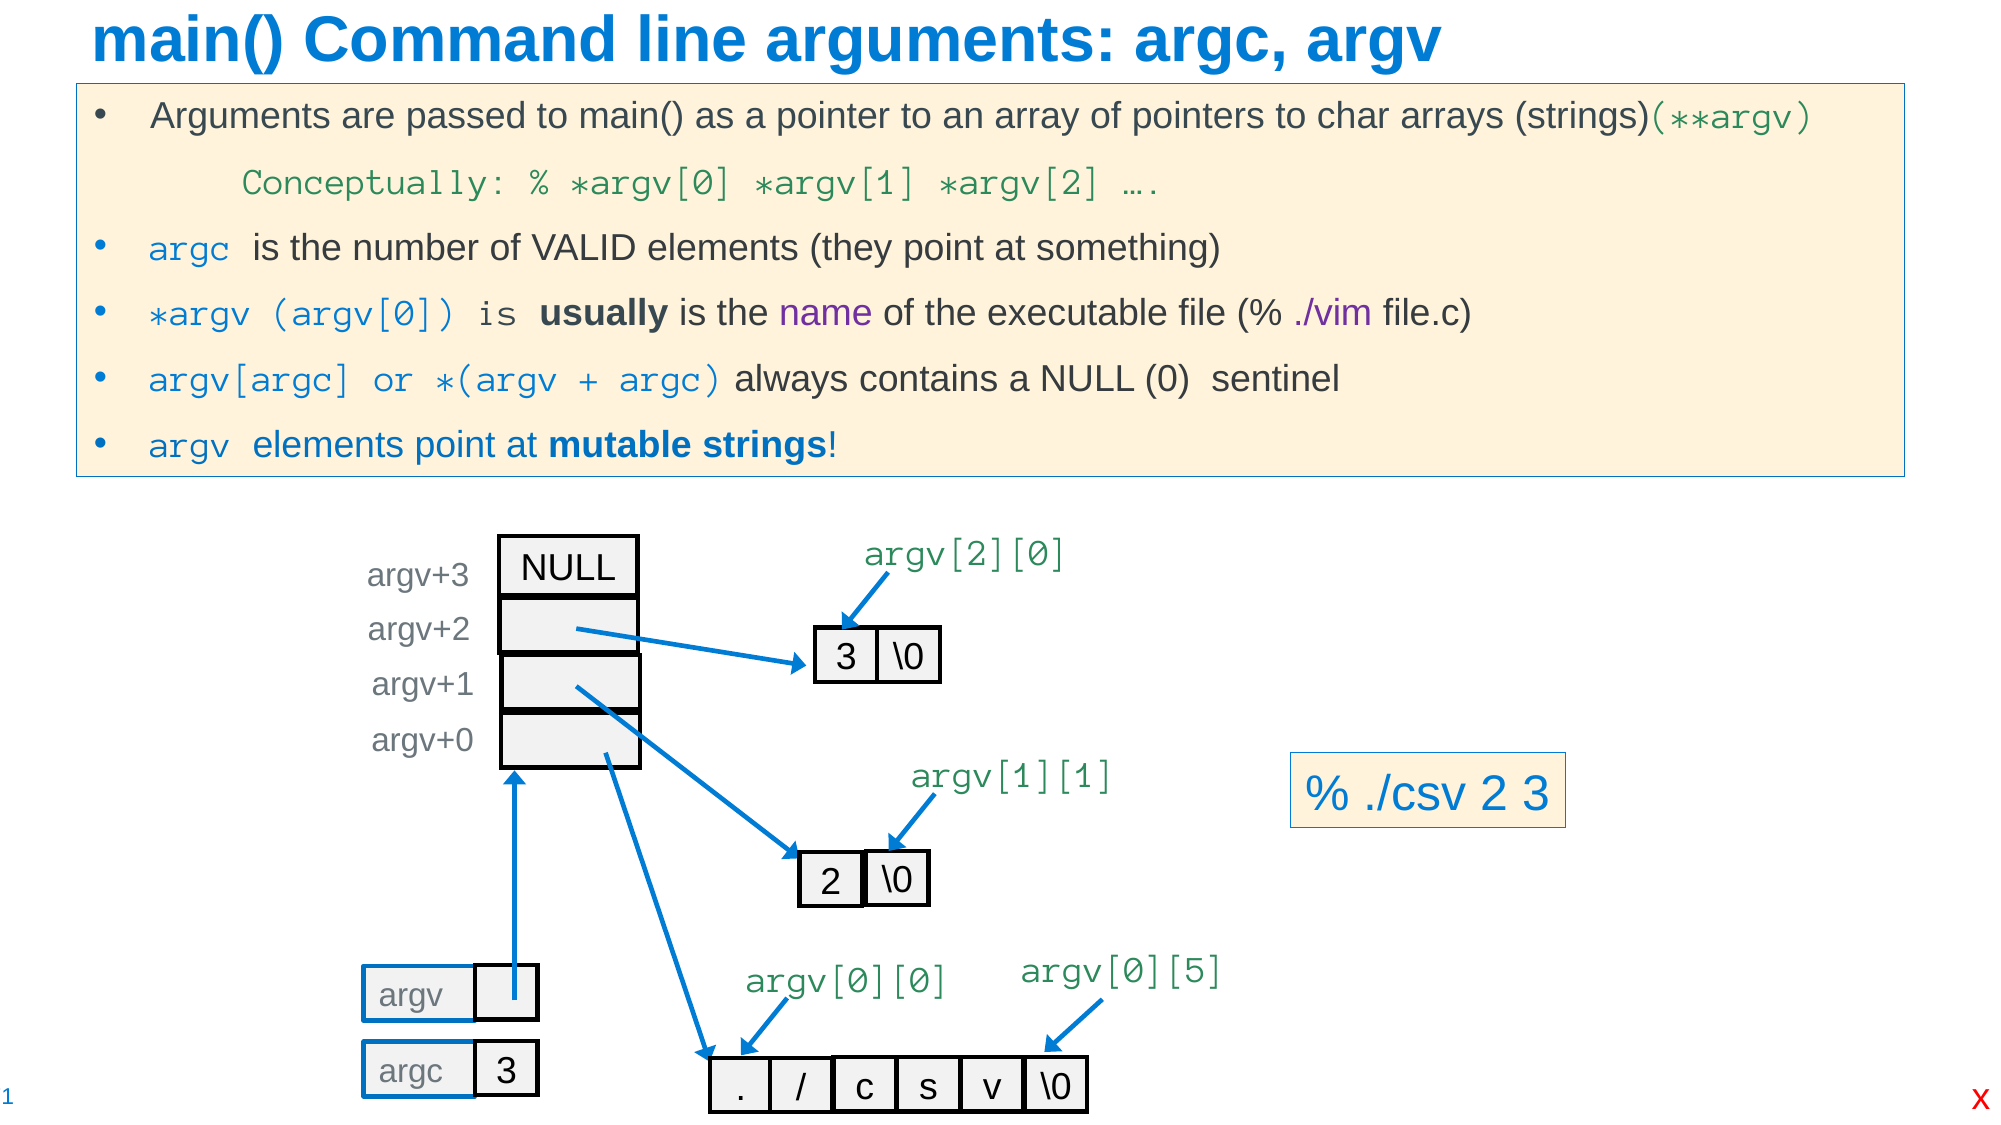

# main() Command line arguments: argc, argv
Arguments are passed to main() as a pointer to an array of pointers to char arrays (strings)(**argv)
	Conceptually: % *argv[0] *argv[1] *argv[2] ….
argc is the number of VALID elements (they point at something)
*argv (argv[0]) is usually is the name of the executable file (% ./vim file.c)
argv[argc] or *(argv + argc) always contains a NULL (0)  sentinel
argv elements point at mutable strings!
argv[2][0]
NULL
argv+3

argv+2
3
\0
argv+1

argv+0

argv[1][1]
% ./csv 2 3
\0
2
argv[0][5]
argv[0][0]

argv
3
argc
c
s
v
\0
.
/
x